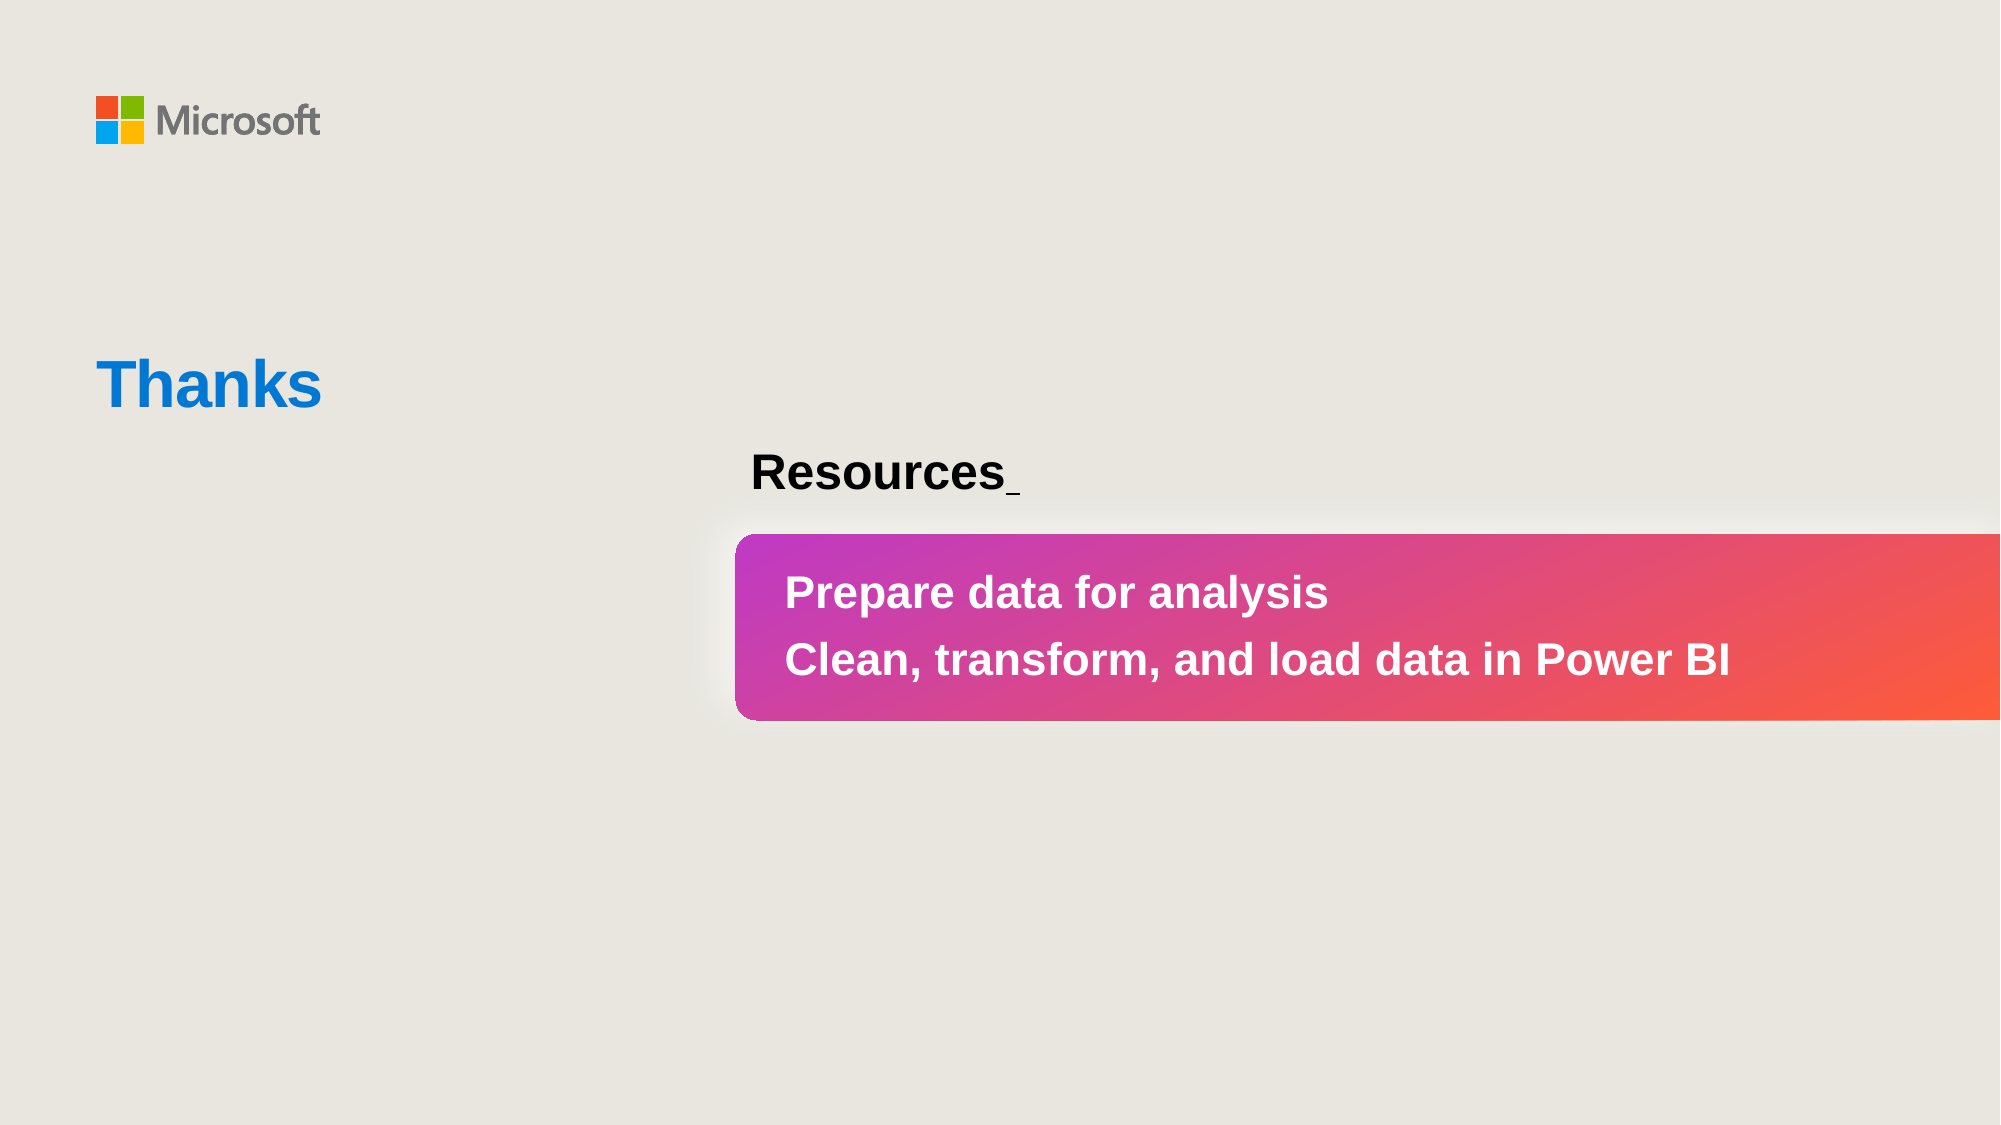

#
Thanks
Resources

Prepare data for analysis
Clean, transform, and load data in Power BI